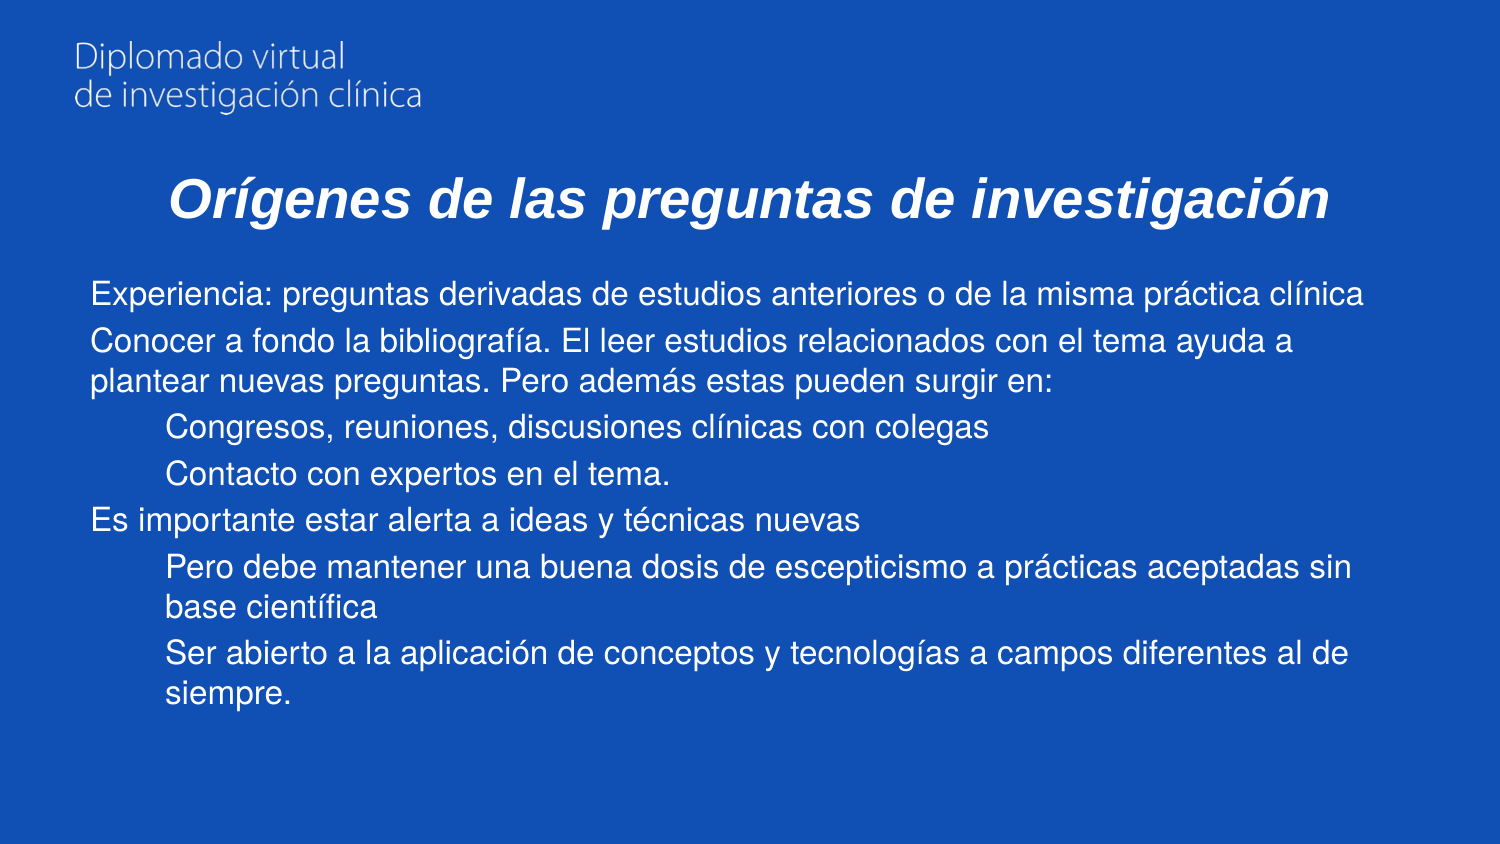

# Orígenes de las preguntas de investigación
Experiencia: preguntas derivadas de estudios anteriores o de la misma práctica clínica
Conocer a fondo la bibliografía. El leer estudios relacionados con el tema ayuda a plantear nuevas preguntas. Pero además estas pueden surgir en:
Congresos, reuniones, discusiones clínicas con colegas
Contacto con expertos en el tema.
Es importante estar alerta a ideas y técnicas nuevas
Pero debe mantener una buena dosis de escepticismo a prácticas aceptadas sin base científica
Ser abierto a la aplicación de conceptos y tecnologías a campos diferentes al de siempre.